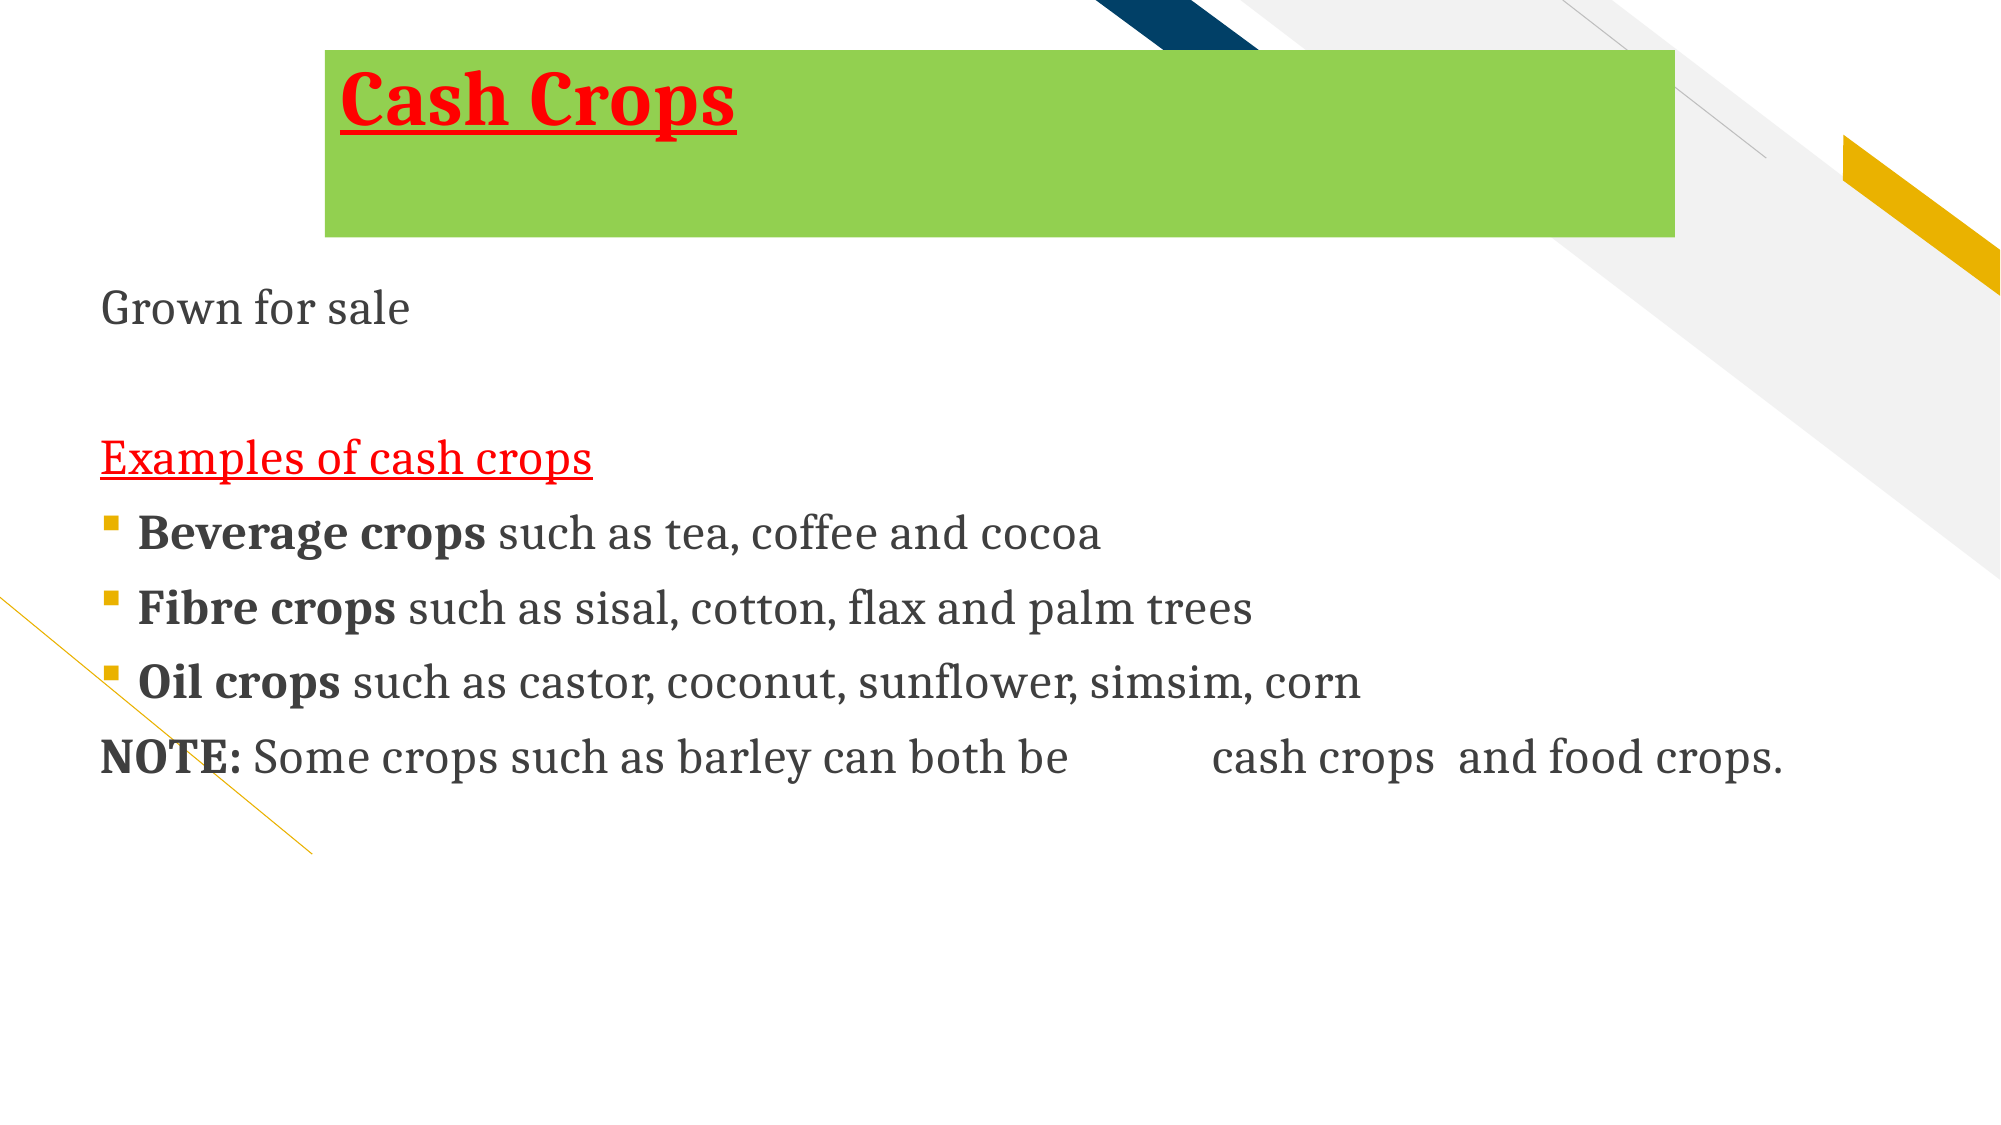

# Cash Crops
Grown for sale

Examples of cash crops
Beverage crops such as tea, coffee and cocoa
Fibre crops such as sisal, cotton, flax and palm trees
Oil crops such as castor, coconut, sunflower, simsim, corn
NOTE: Some crops such as barley can both be             cash crops  and food crops.